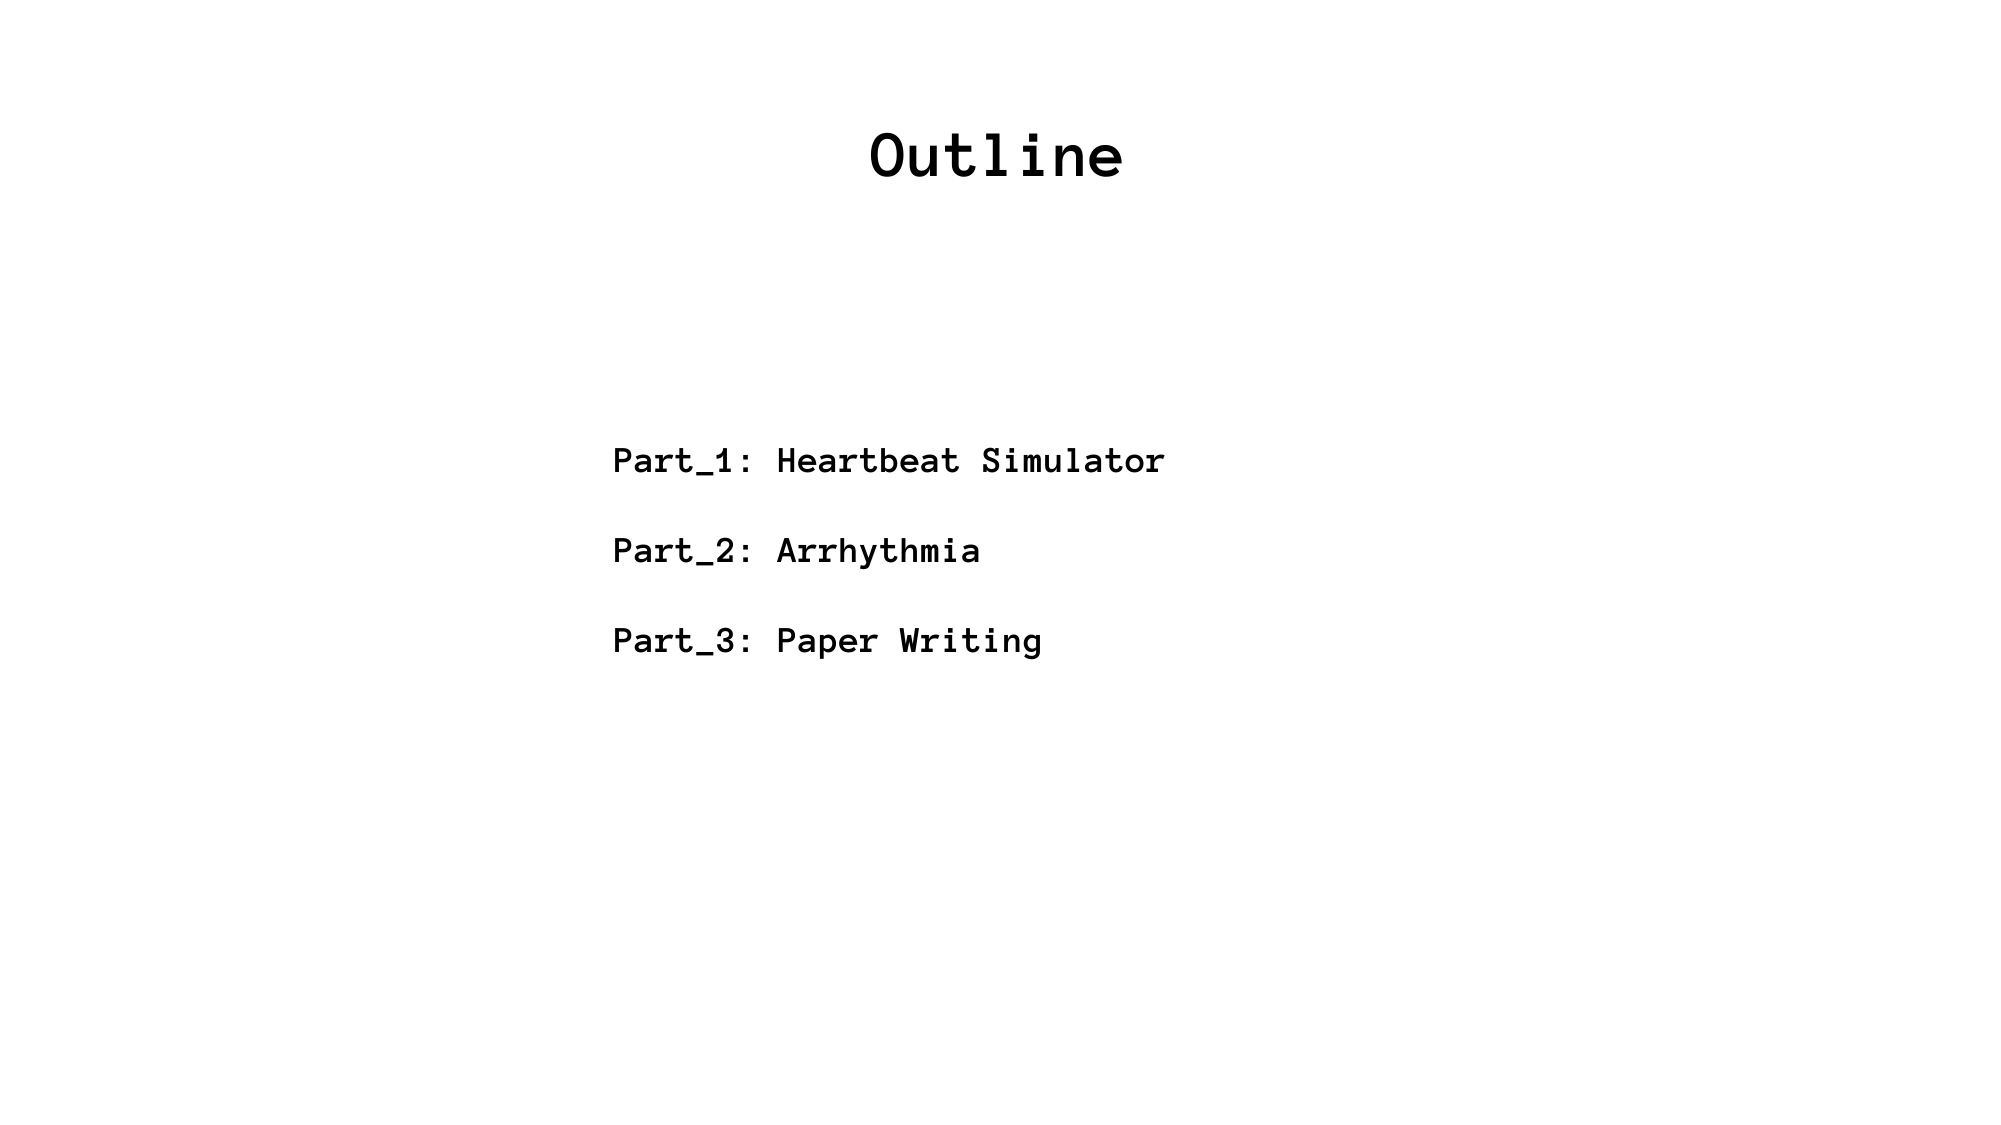

Outline
Part_1: Heartbeat Simulator

Part_2: Arrhythmia

Part_3: Paper Writing